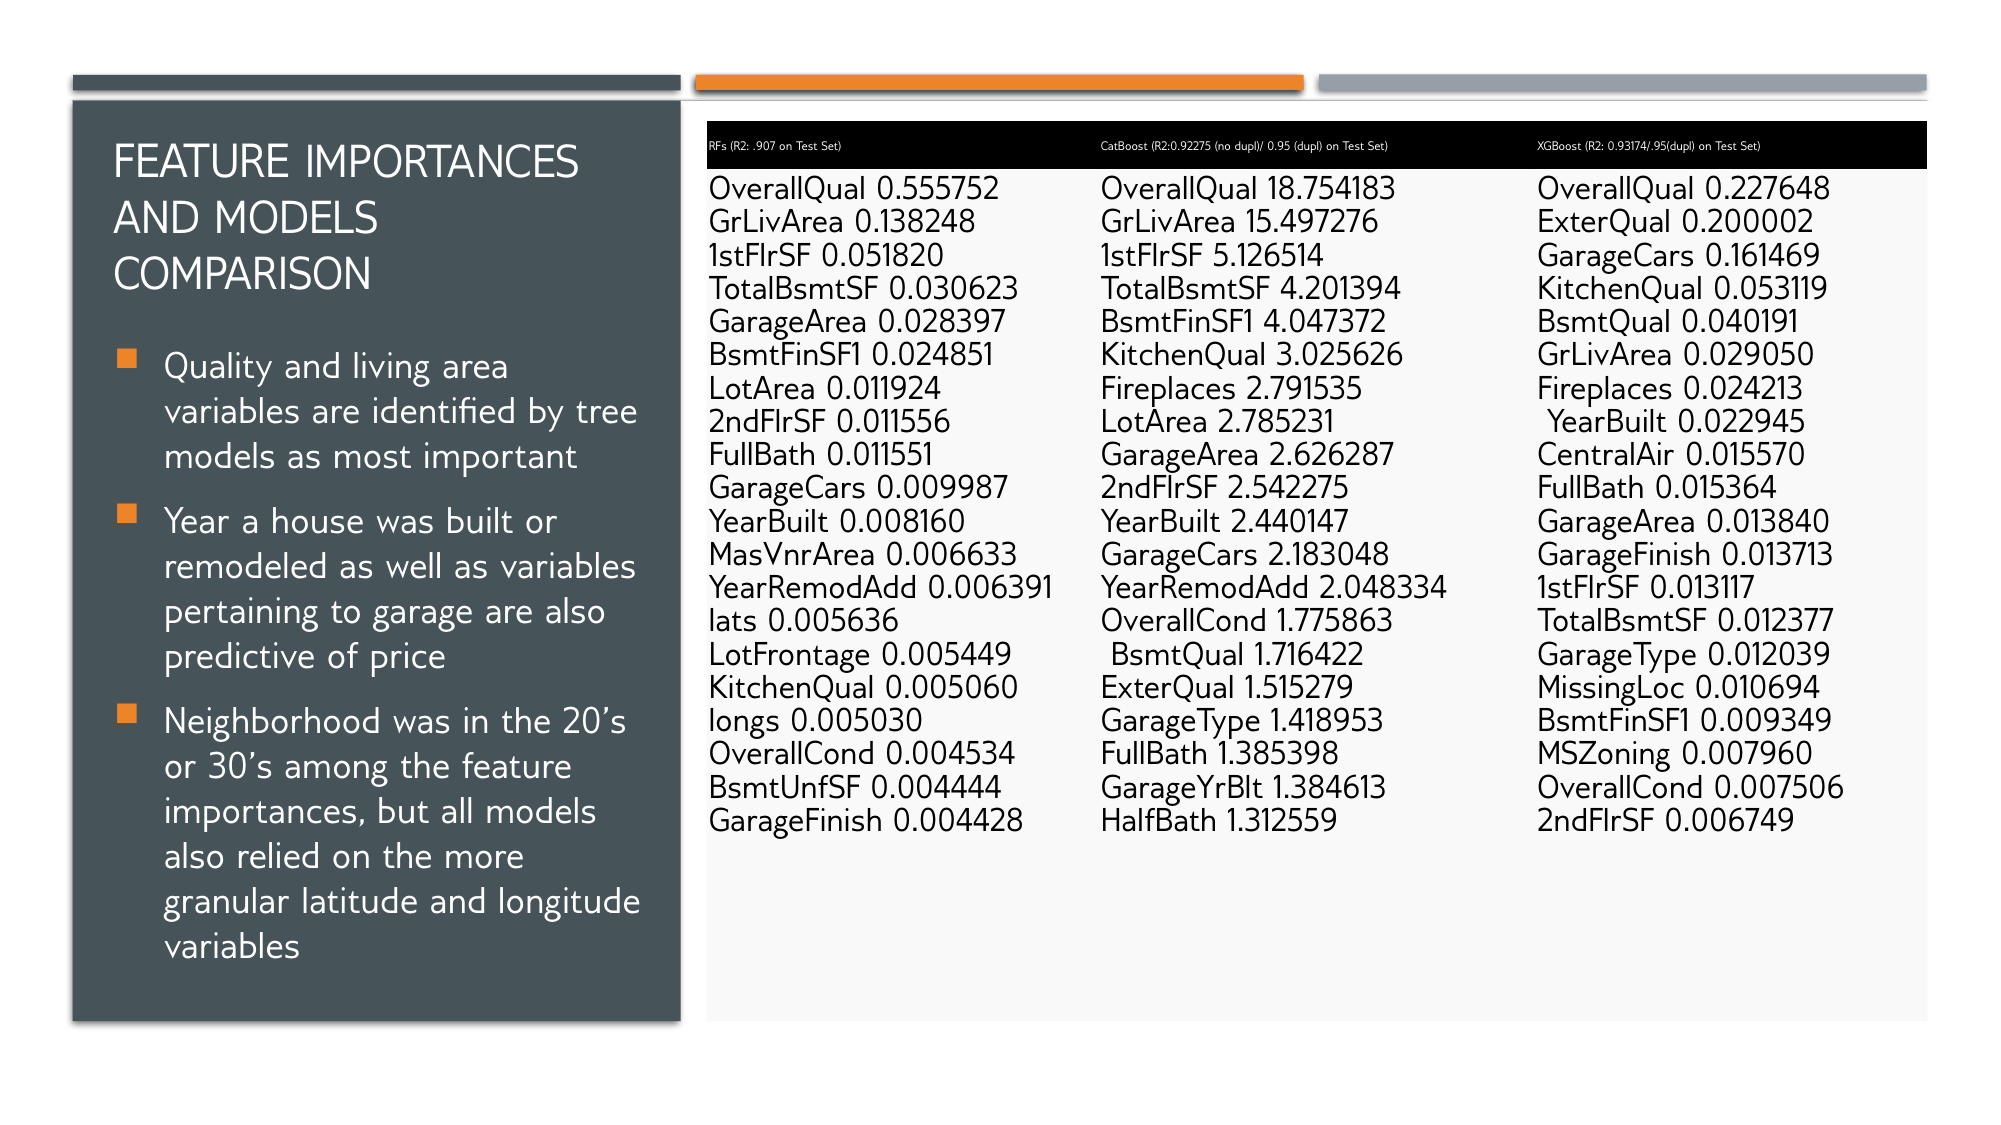

# Feature importances and models comparison
| RFs (R2: .907 on Test Set) | CatBoost (R2:0.92275 (no dupl)/ 0.95 (dupl) on Test Set) | XGBoost (R2: 0.93174/.95(dupl) on Test Set) |
| --- | --- | --- |
| OverallQual 0.555752 GrLivArea 0.138248 1stFlrSF 0.051820 TotalBsmtSF 0.030623 GarageArea 0.028397 BsmtFinSF1 0.024851 LotArea 0.011924 2ndFlrSF 0.011556 FullBath 0.011551 GarageCars 0.009987 YearBuilt 0.008160 MasVnrArea 0.006633 YearRemodAdd 0.006391 lats 0.005636 LotFrontage 0.005449 KitchenQual 0.005060 longs 0.005030 OverallCond 0.004534 BsmtUnfSF 0.004444 GarageFinish 0.004428 | OverallQual 18.754183 GrLivArea 15.497276 1stFlrSF 5.126514 TotalBsmtSF 4.201394 BsmtFinSF1 4.047372 KitchenQual 3.025626 Fireplaces 2.791535 LotArea 2.785231 GarageArea 2.626287 2ndFlrSF 2.542275 YearBuilt 2.440147 GarageCars 2.183048 YearRemodAdd 2.048334 OverallCond 1.775863 BsmtQual 1.716422 ExterQual 1.515279 GarageType 1.418953 FullBath 1.385398 GarageYrBlt 1.384613 HalfBath 1.312559 | OverallQual 0.227648 ExterQual 0.200002 GarageCars 0.161469 KitchenQual 0.053119 BsmtQual 0.040191 GrLivArea 0.029050 Fireplaces 0.024213 YearBuilt 0.022945 CentralAir 0.015570 FullBath 0.015364 GarageArea 0.013840 GarageFinish 0.013713 1stFlrSF 0.013117 TotalBsmtSF 0.012377 GarageType 0.012039 MissingLoc 0.010694 BsmtFinSF1 0.009349 MSZoning 0.007960 OverallCond 0.007506 2ndFlrSF 0.006749 |
Quality and living area variables are identified by tree models as most important
Year a house was built or remodeled as well as variables pertaining to garage are also predictive of price
Neighborhood was in the 20’s or 30’s among the feature importances, but all models also relied on the more granular latitude and longitude variables